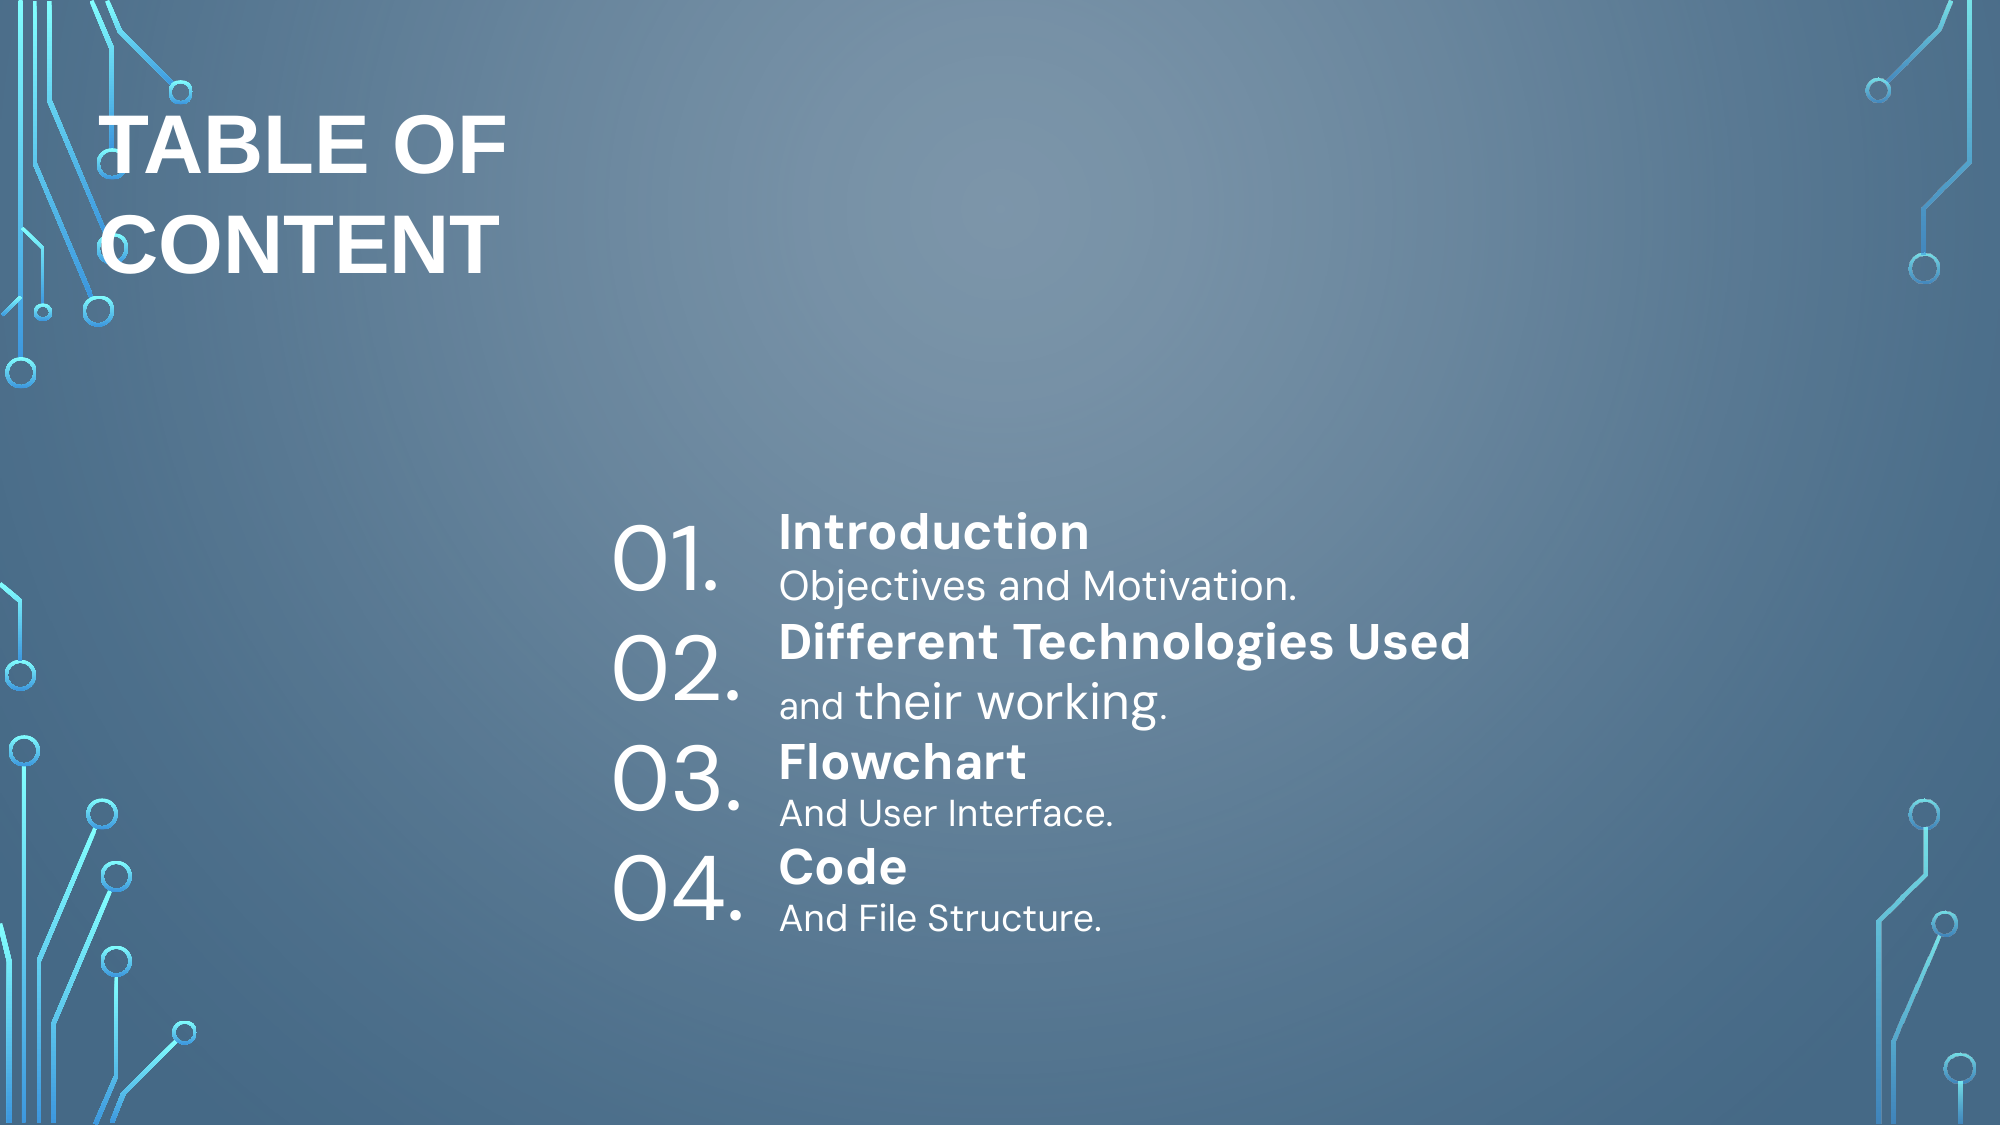

TABLE OF
CONTENT
01.
02.
03.
04.
Introduction
Objectives and Motivation.
Different Technologies Used
and their working.
Flowchart
And User Interface.
Code
And File Structure.